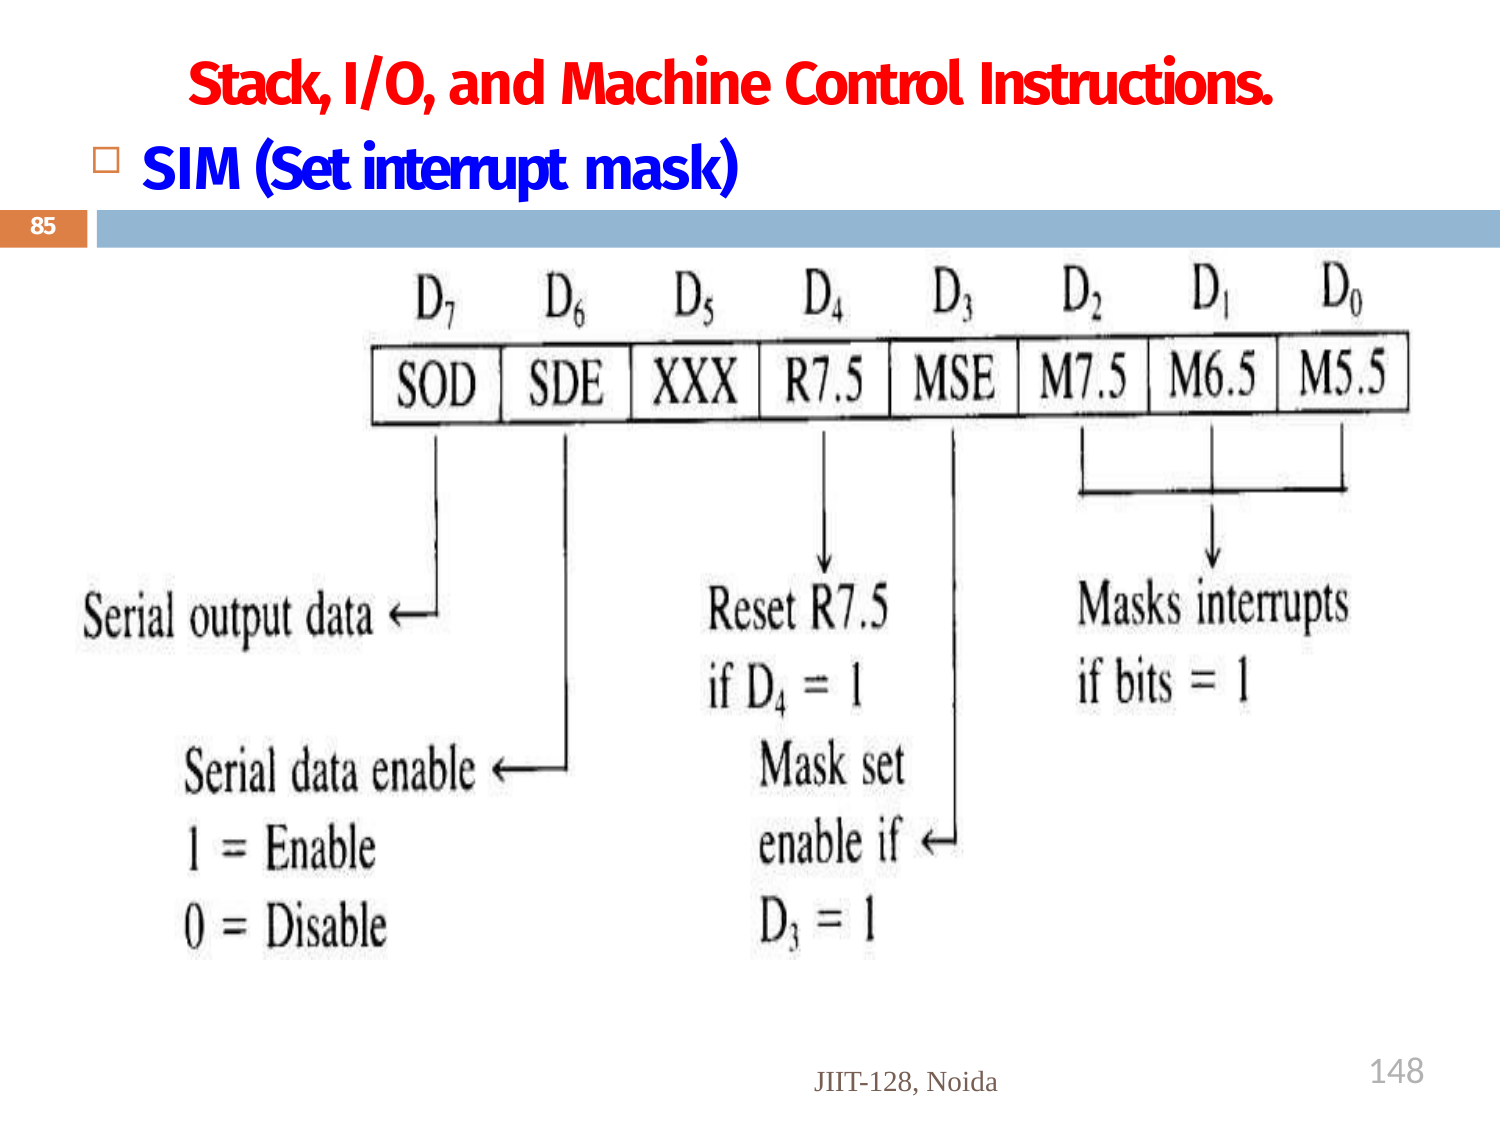

# Stack, I/O, and Machine Control Instructions.
SIM (Set interrupt mask)
85

148
JIIT-128, Noida